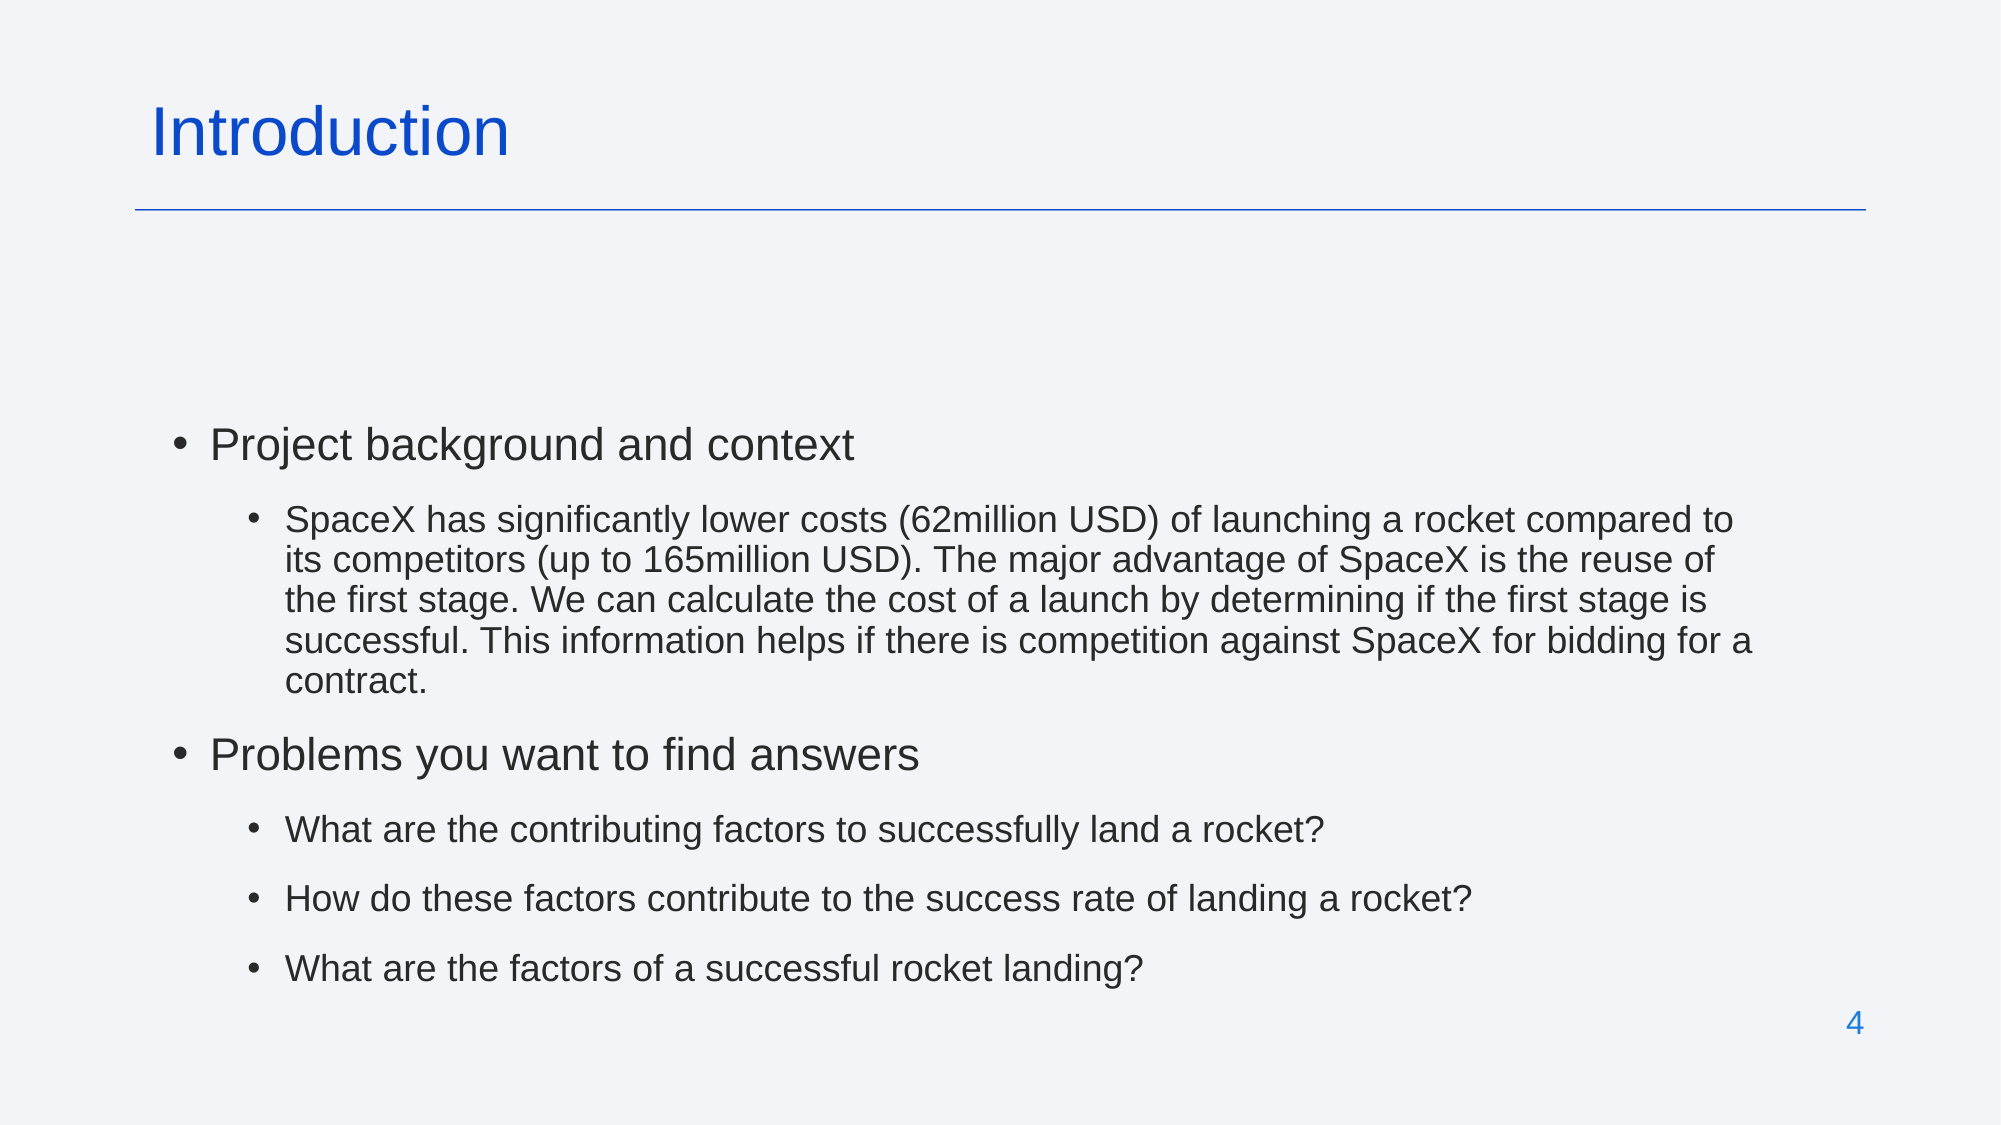

Introduction
Project background and context
SpaceX has significantly lower costs (62million USD) of launching a rocket compared to its competitors (up to 165million USD). The major advantage of SpaceX is the reuse of the first stage. We can calculate the cost of a launch by determining if the first stage is successful. This information helps if there is competition against SpaceX for bidding for a contract.
Problems you want to find answers
What are the contributing factors to successfully land a rocket?
How do these factors contribute to the success rate of landing a rocket?
What are the factors of a successful rocket landing?
4